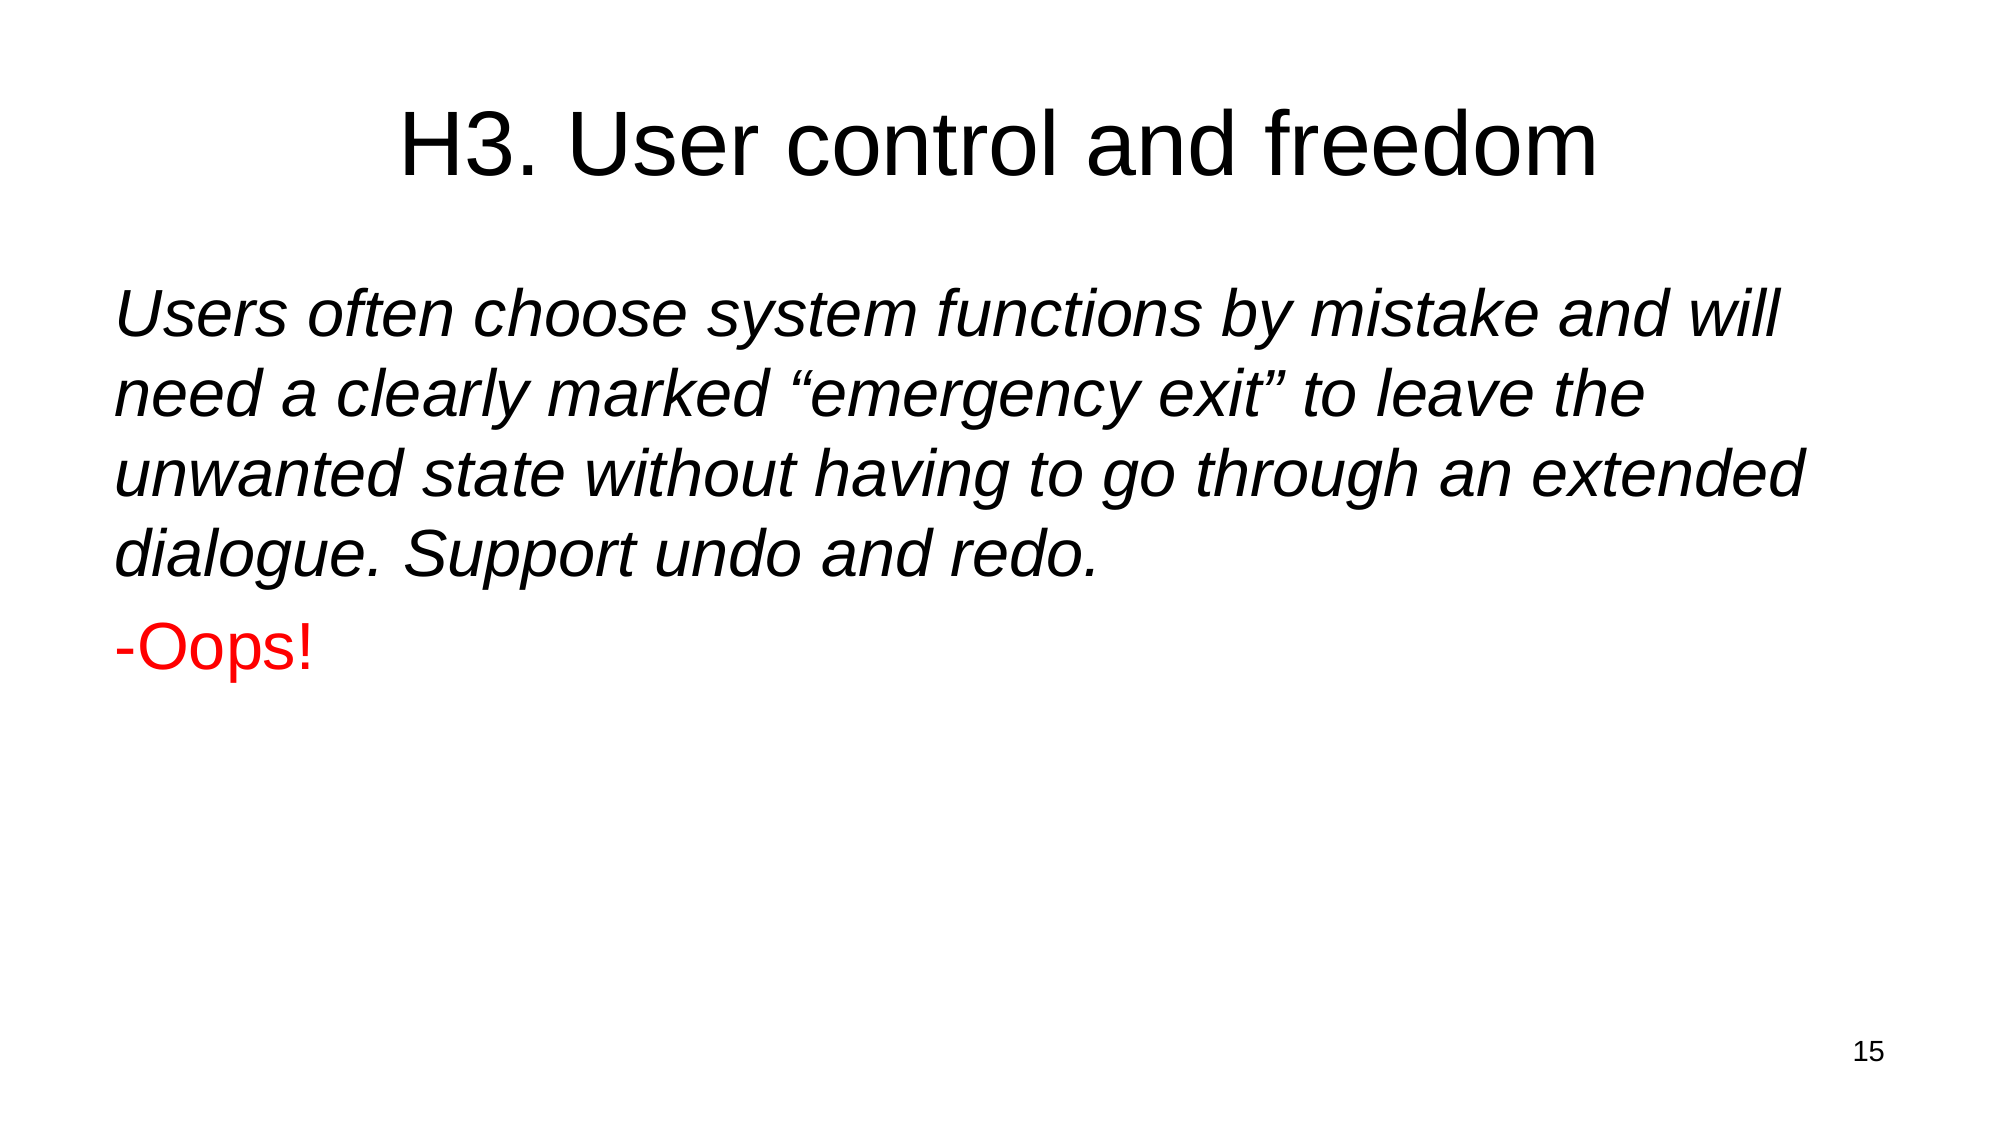

# H3. User control and freedom
Users often choose system functions by mistake and will need a clearly marked “emergency exit” to leave the unwanted state without having to go through an extended dialogue. Support undo and redo.
-Oops!
15